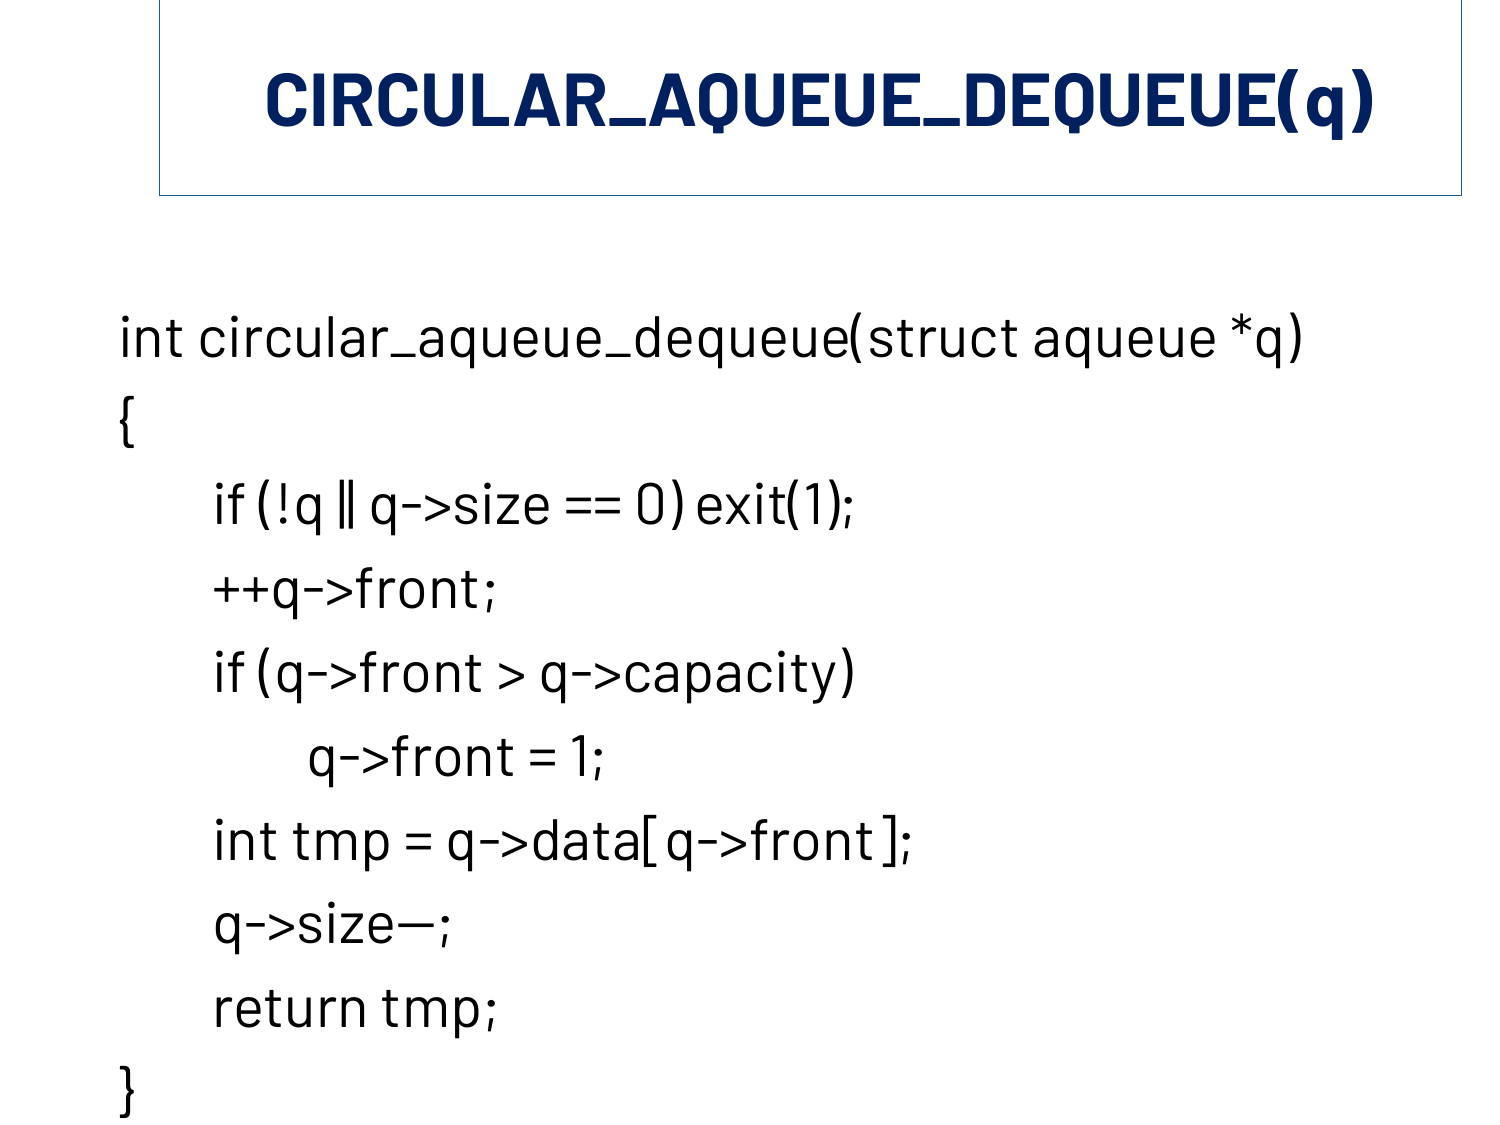

# CIRCULAR_AQUEUE_DEQUEUE(q)
int circular_aqueue_dequeue(struct aqueue *q)
{
        if (!q || q->size == 0) exit(1);
        ++q->front;
        if (q->front > q->capacity)
                q->front = 1;
        int tmp = q->data[q->front];
        q->size--;
        return tmp;
}